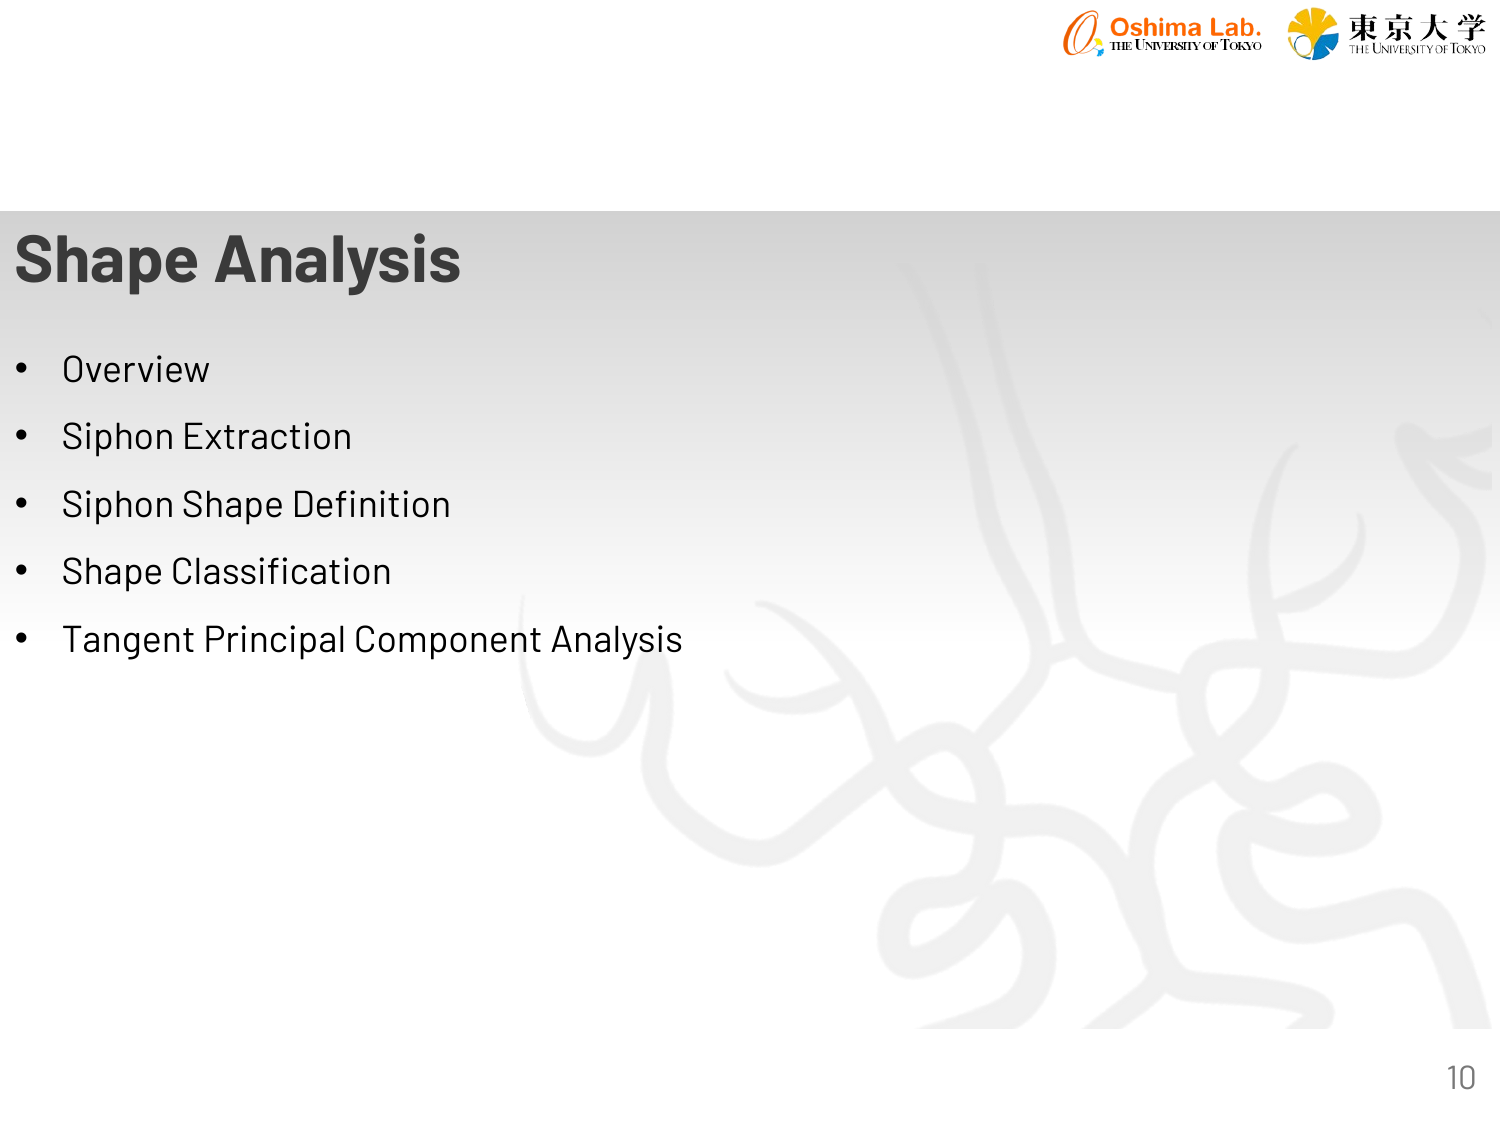

Shape Analysis
Overview
Siphon Extraction
Siphon Shape Definition
Shape Classification
Tangent Principal Component Analysis

10